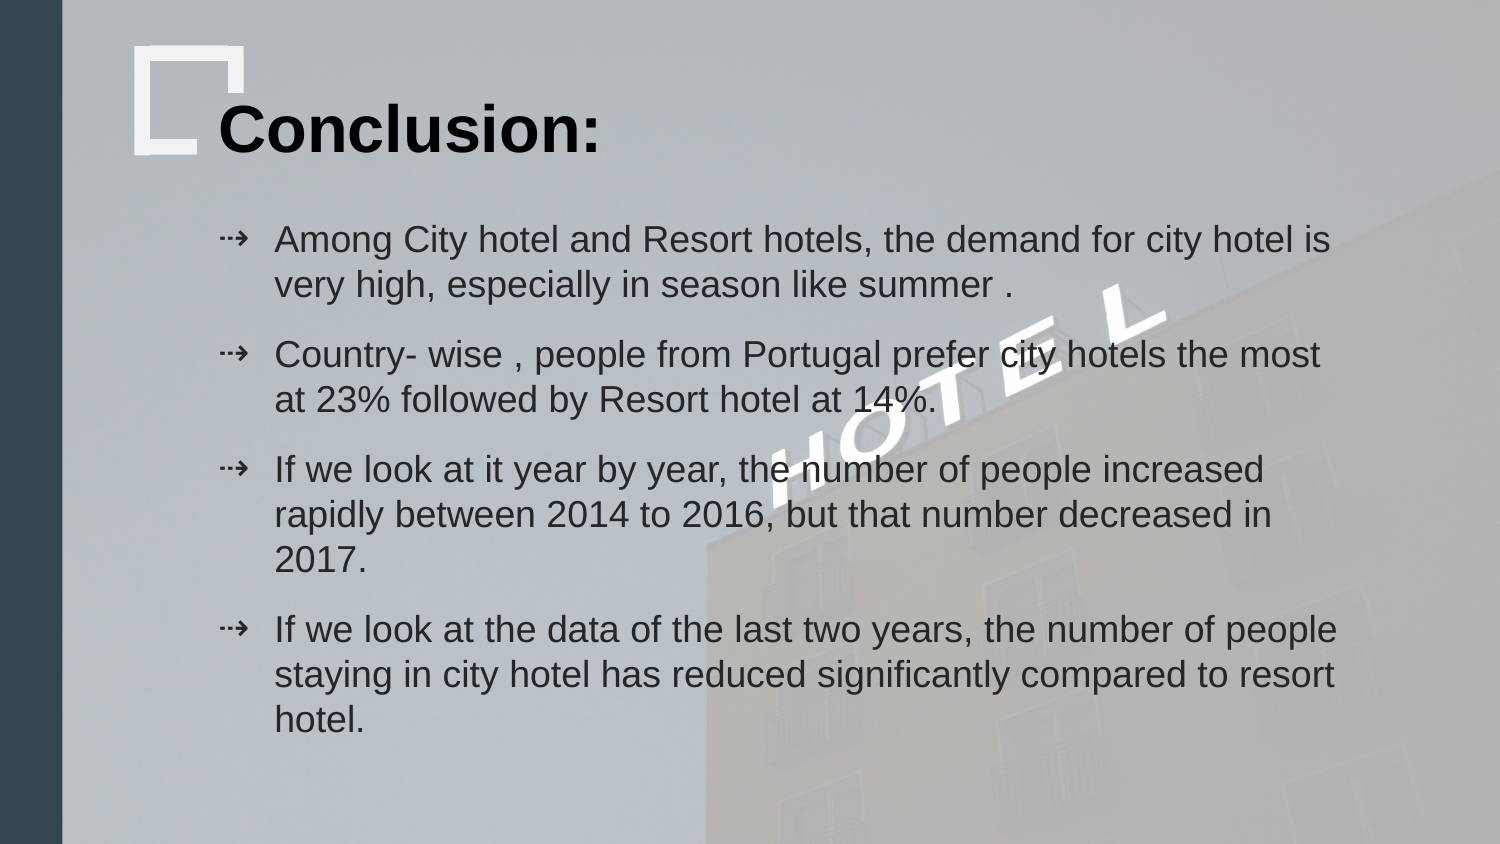

# Conclusion:
Among City hotel and Resort hotels, the demand for city hotel is very high, especially in season like summer .
Country- wise , people from Portugal prefer city hotels the most at 23% followed by Resort hotel at 14%.
If we look at it year by year, the number of people increased rapidly between 2014 to 2016, but that number decreased in 2017.
If we look at the data of the last two years, the number of people staying in city hotel has reduced significantly compared to resort hotel.